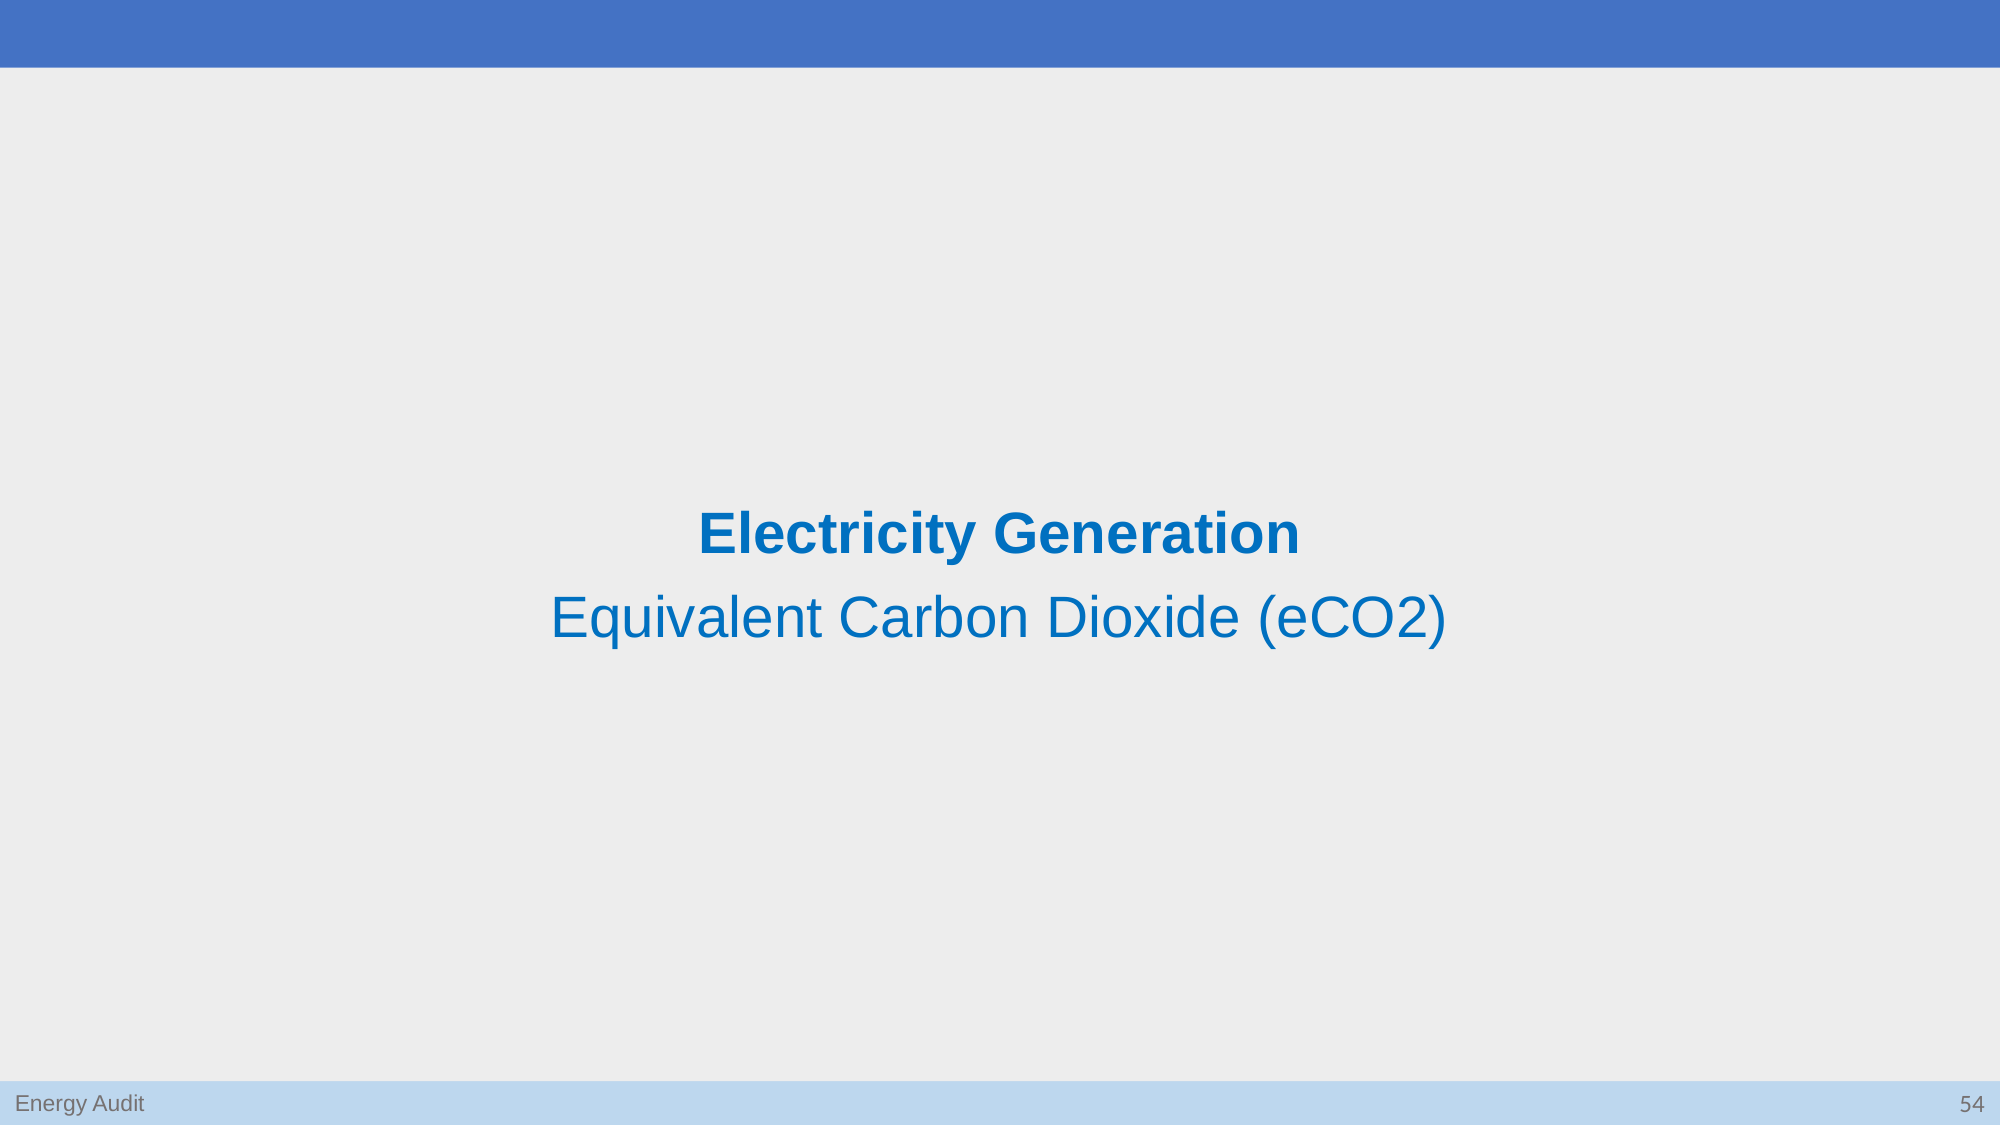

Electricity Generation
Equivalent Carbon Dioxide (eCO2)
54
Energy Audit